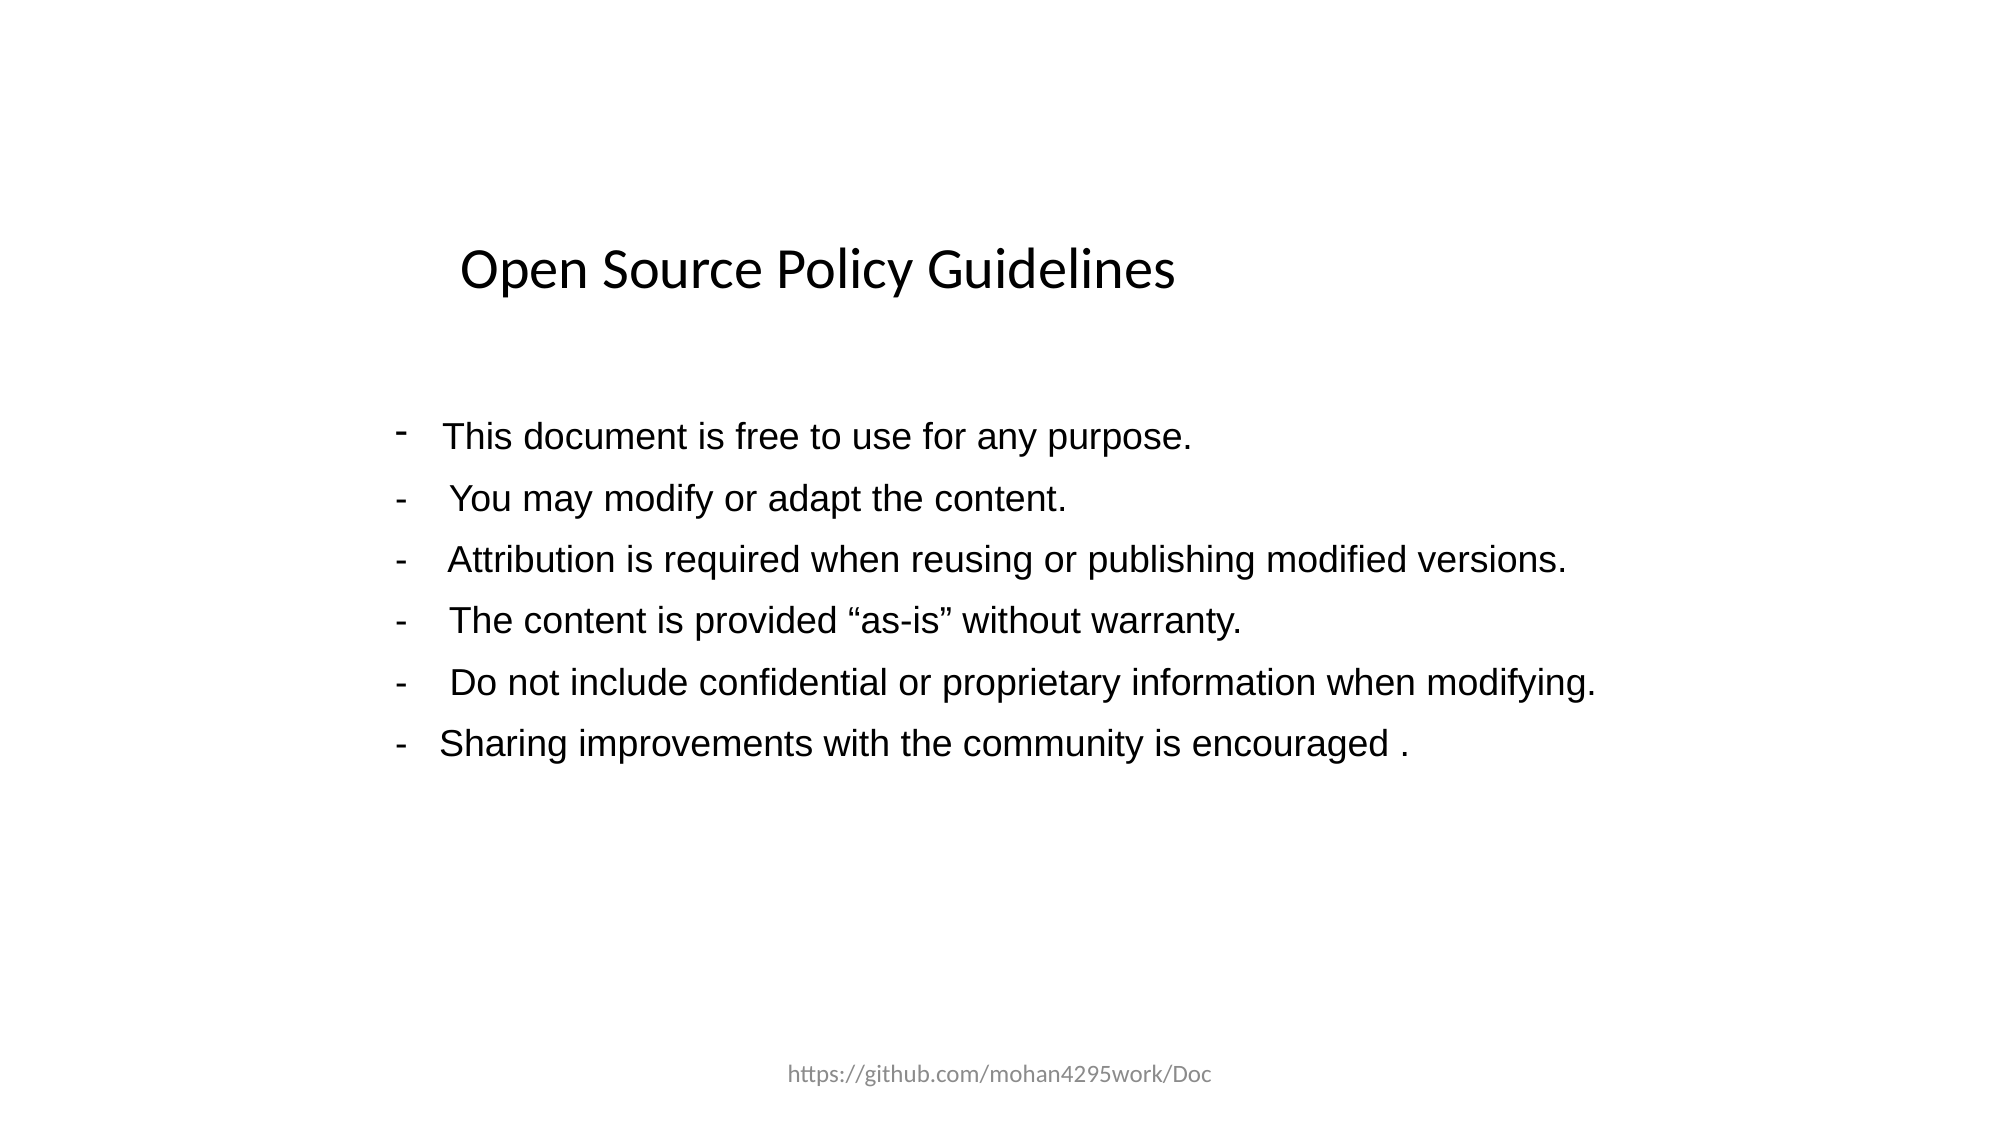

# Open Source Policy Guidelines
This document is free to use for any purpose.
-    You may modify or adapt the content.
-    Attribution is required when reusing or publishing modified versions.
-    The content is provided “as-is” without warranty.
-    Do not include confidential or proprietary information when modifying.
-   Sharing improvements with the community is encouraged .
https://github.com/mohan4295work/Doc